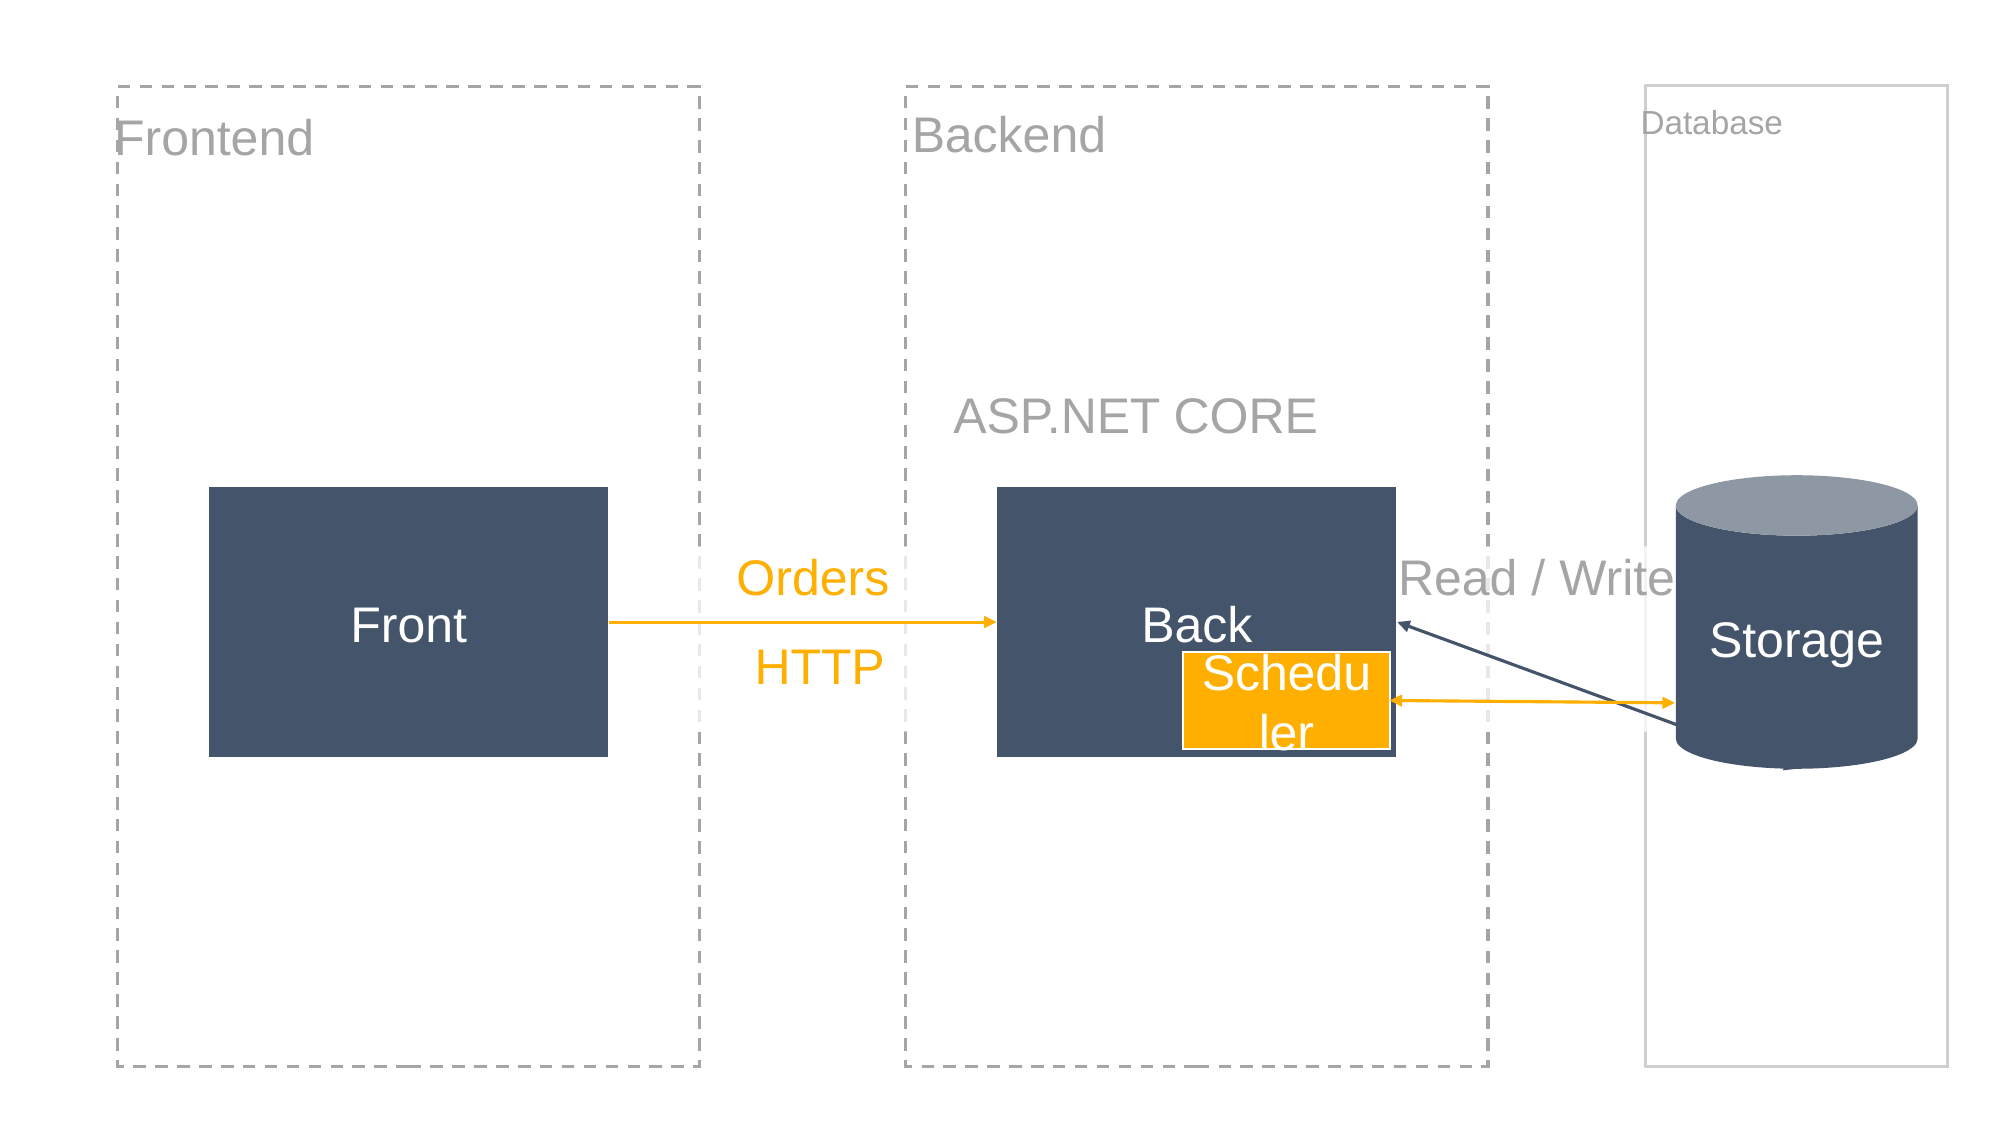

Database
Backend
Frontend
ASP.NET CORE
Storage
Front
Back
Orders
Read / Write

HTTP
Scheduler